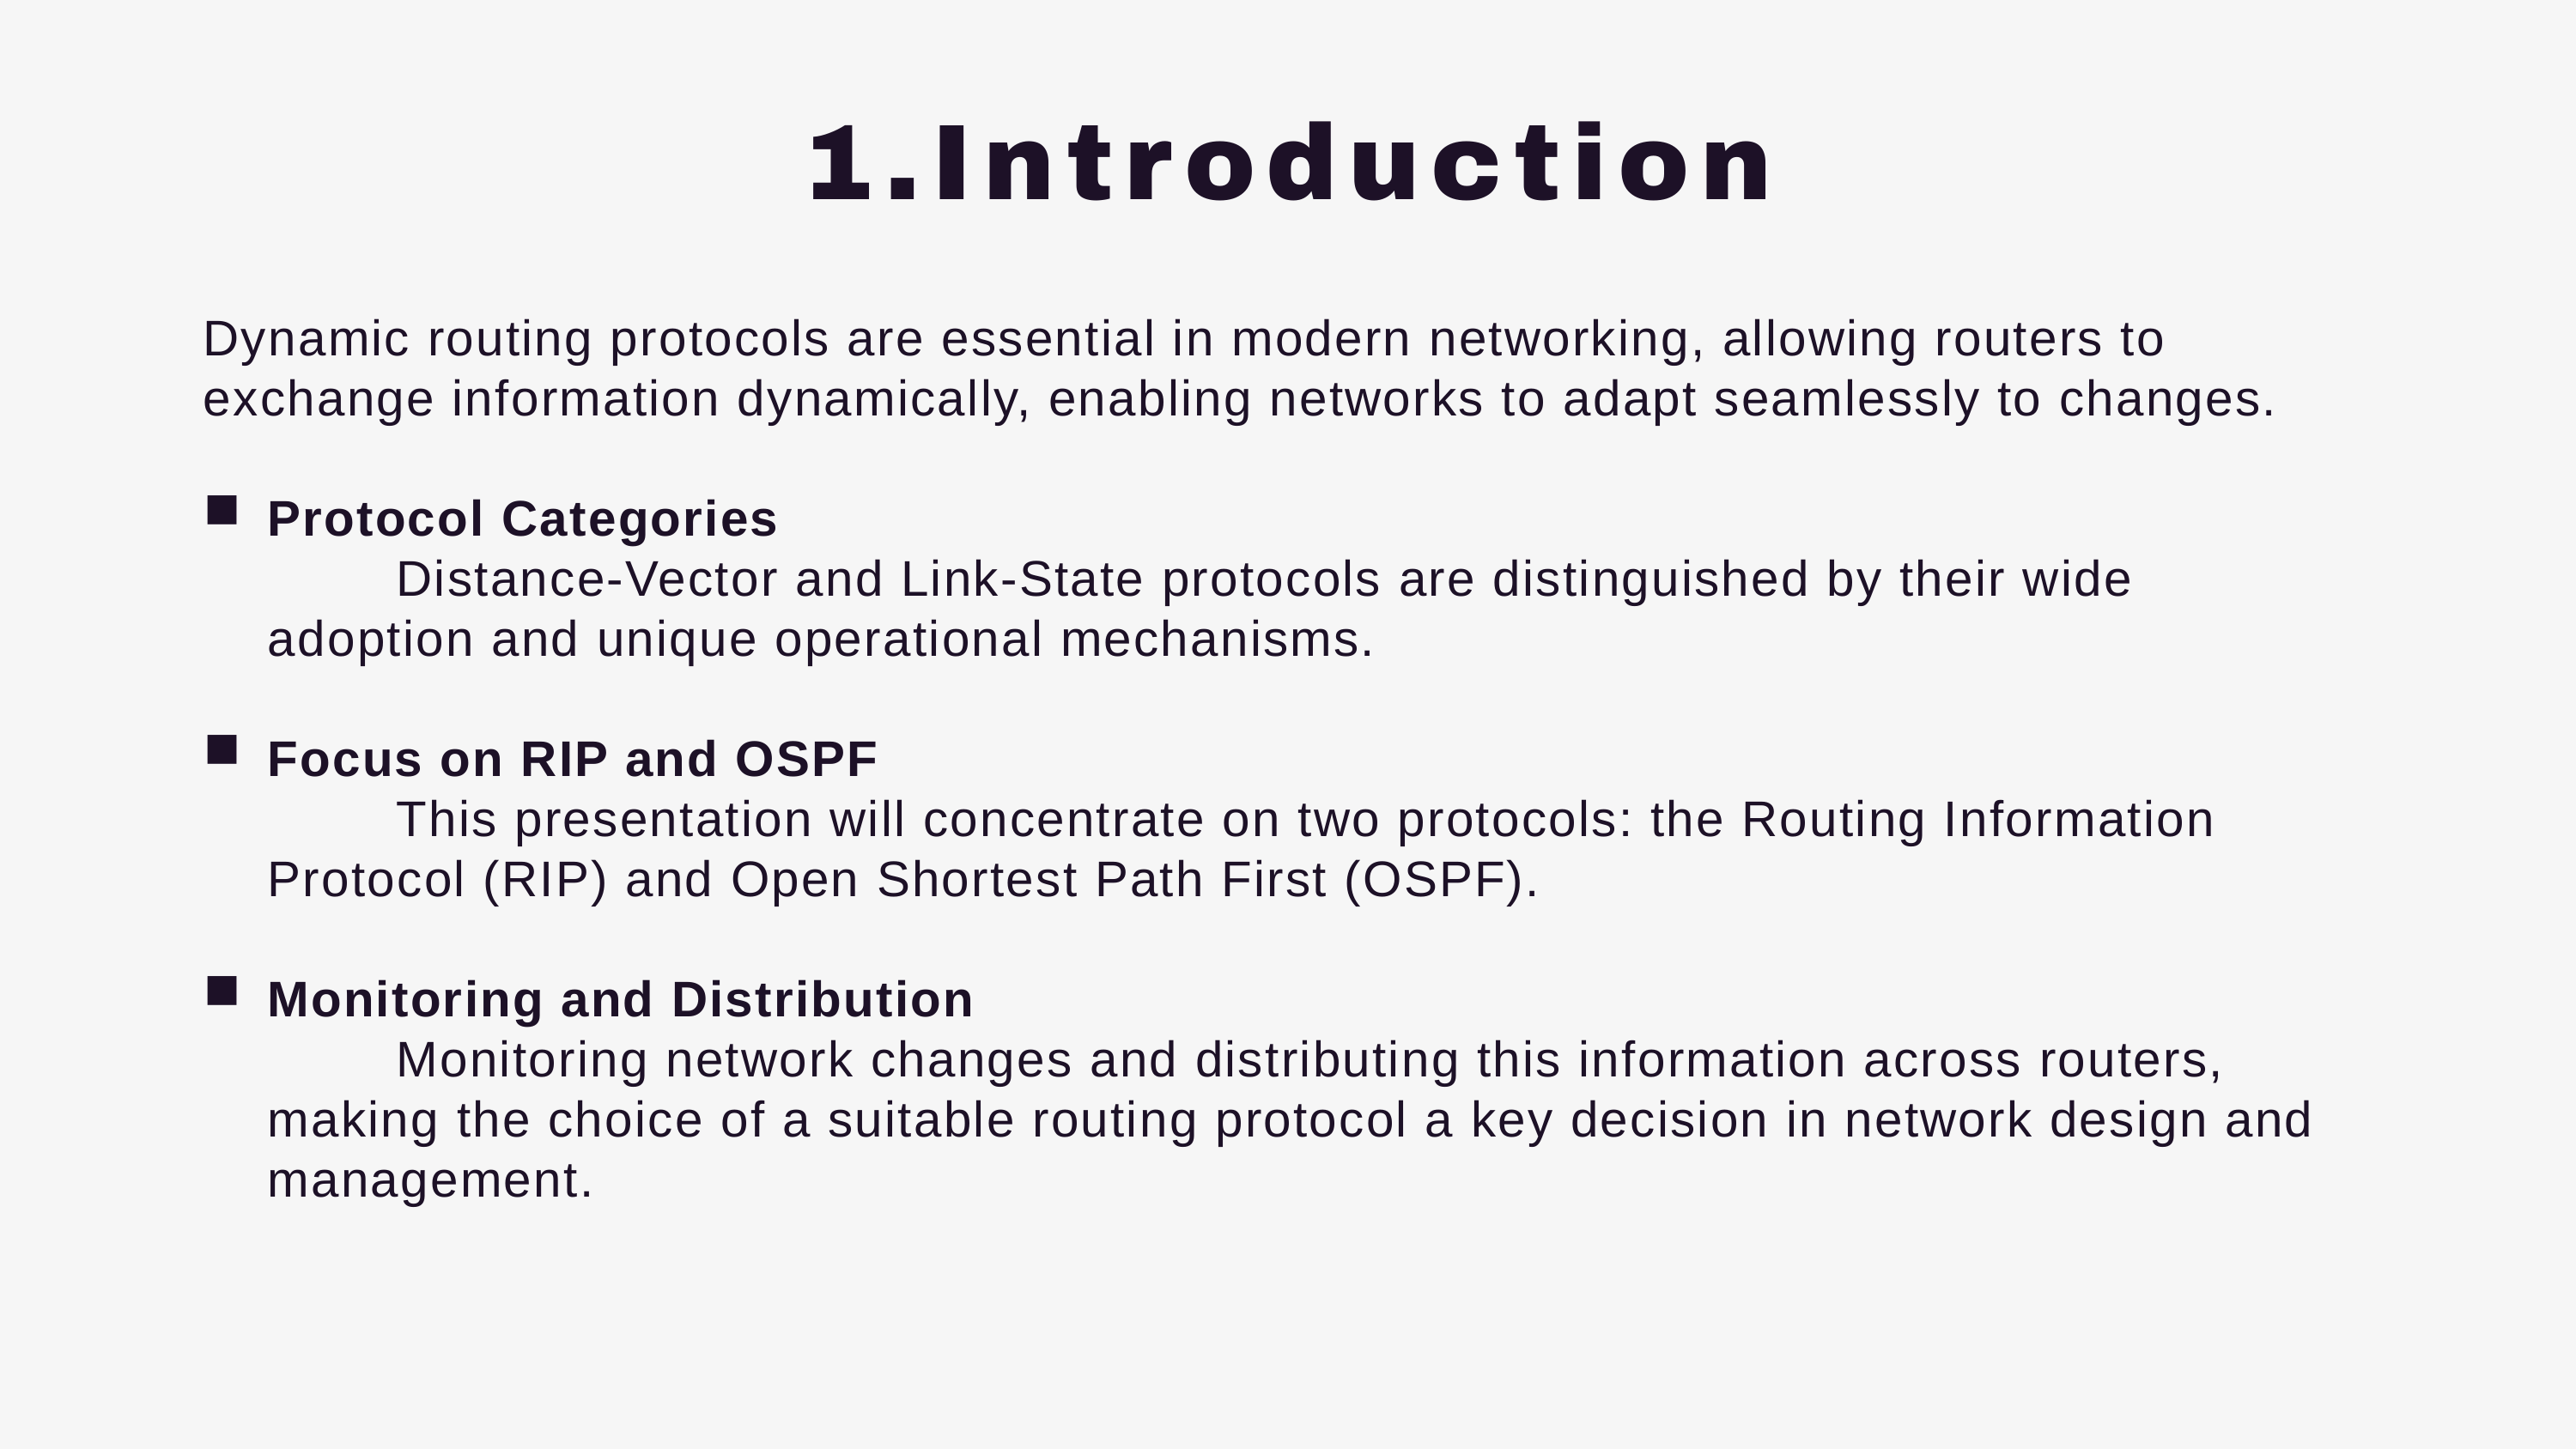

1.Introduction
Dynamic routing protocols are essential in modern networking, allowing routers to exchange information dynamically, enabling networks to adapt seamlessly to changes.

Protocol Categories
	Distance-Vector and Link-State protocols are distinguished by their wide adoption and unique operational mechanisms.

Focus on RIP and OSPF
	This presentation will concentrate on two protocols: the Routing Information Protocol (RIP) and Open Shortest Path First (OSPF).

Monitoring and Distribution
	Monitoring network changes and distributing this information across routers, making the choice of a suitable routing protocol a key decision in network design and management.
3